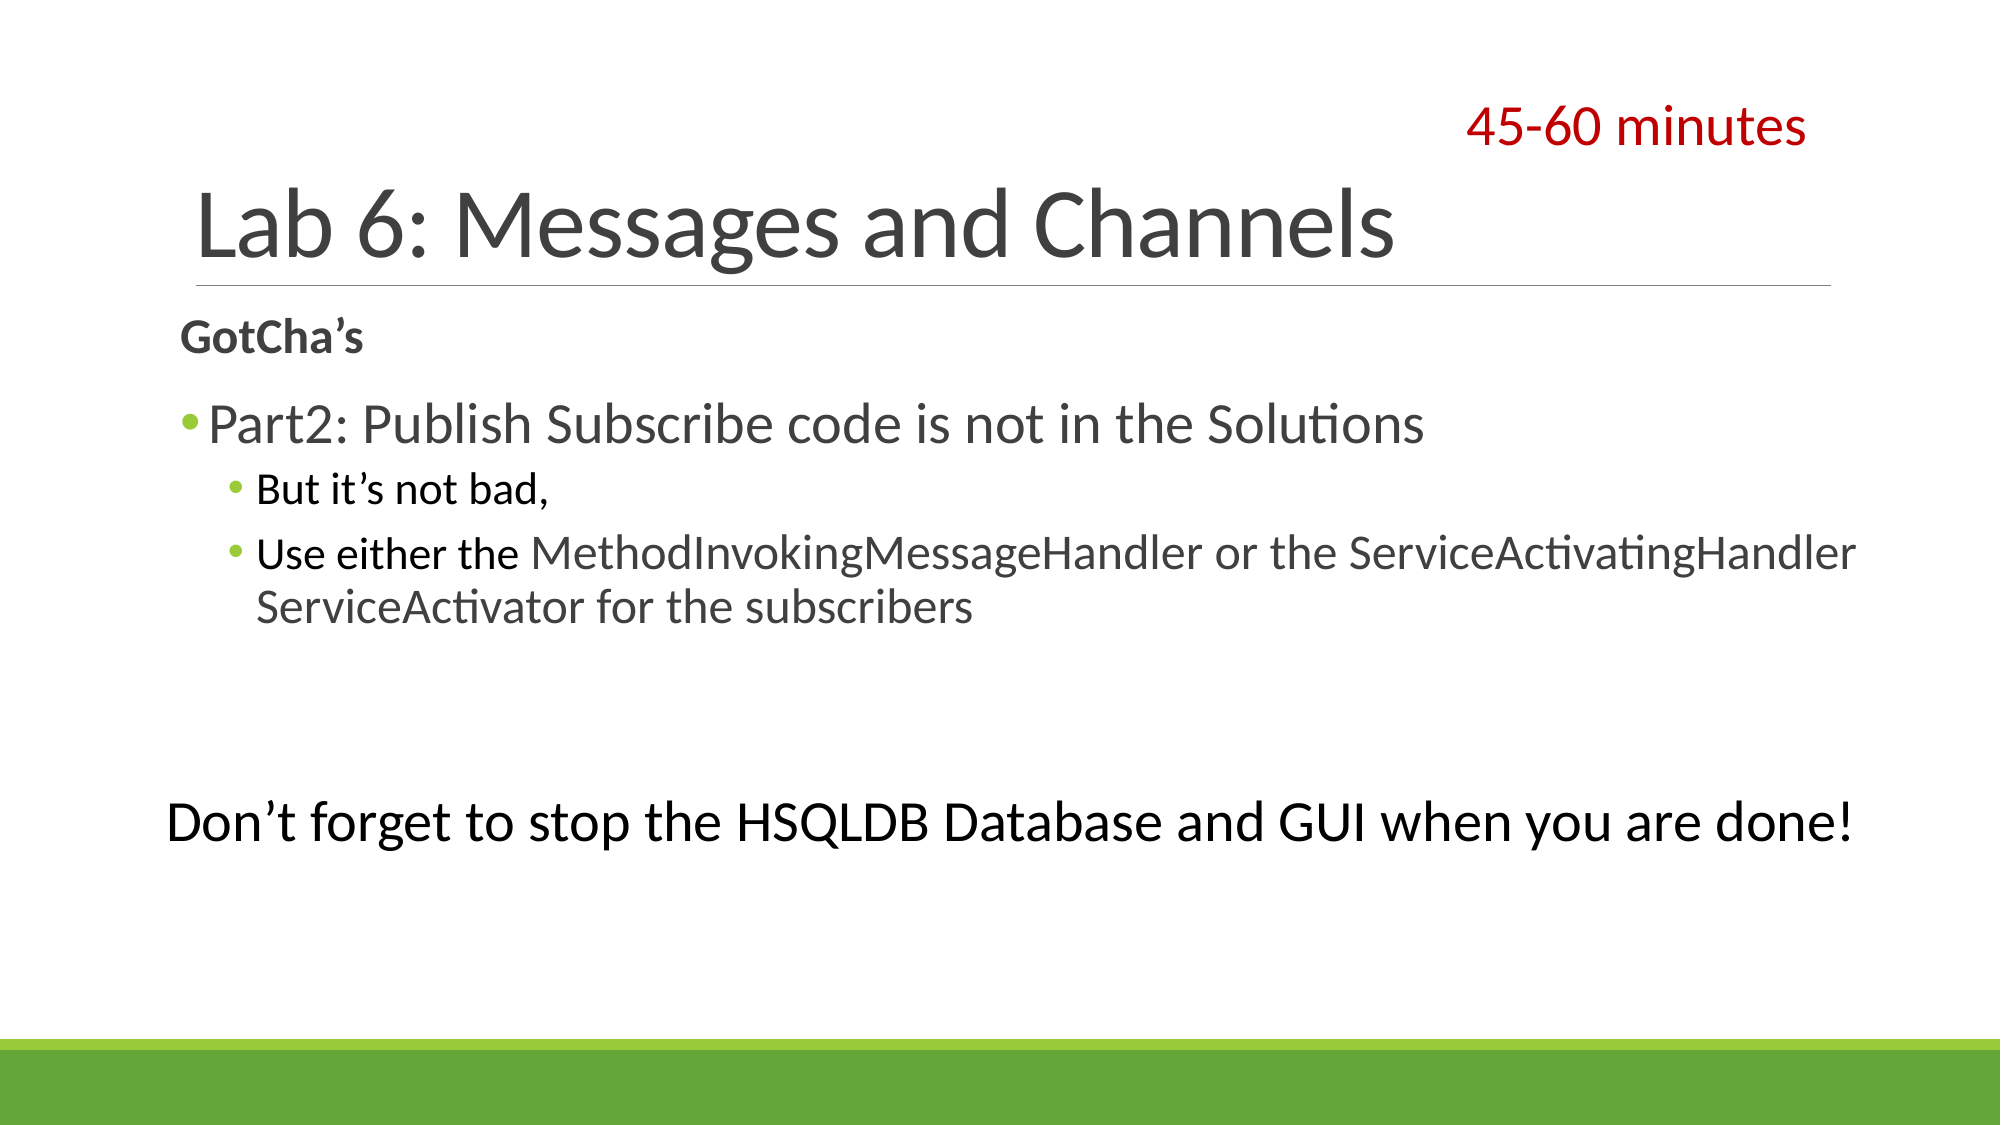

# Lab 6: Messages and Channels
45-60 minutes
GotCha’s
Part2: Publish Subscribe code is not in the Solutions
But it’s not bad,
Use either the MethodInvokingMessageHandler or the ServiceActivatingHandler ServiceActivator for the subscribers
Don’t forget to stop the HSQLDB Database and GUI when you are done!